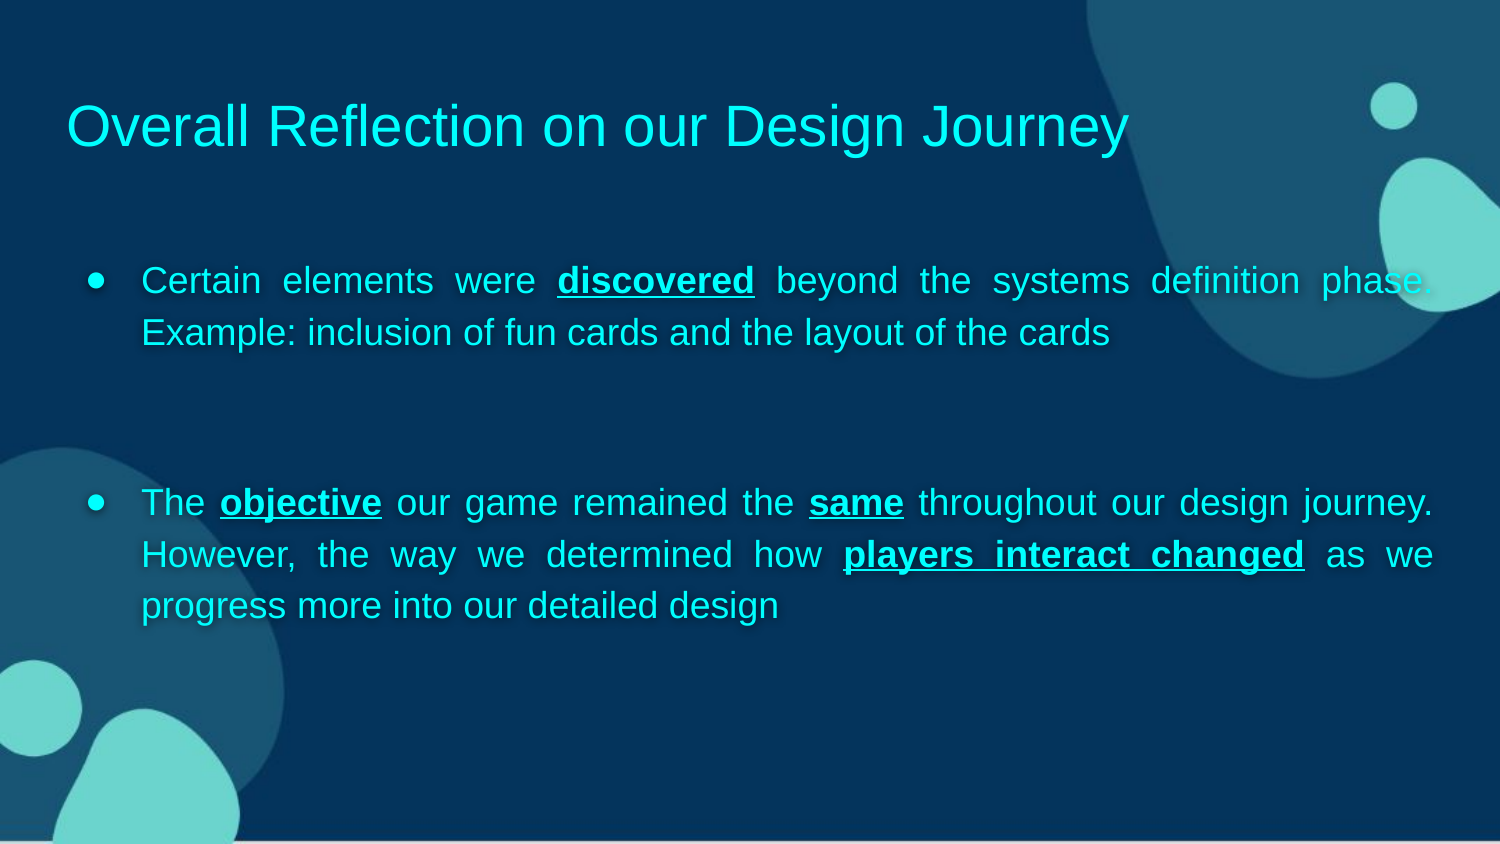

# Overall Reflection on our Design Journey
Certain elements were discovered beyond the systems definition phase. Example: inclusion of fun cards and the layout of the cards

The objective our game remained the same throughout our design journey. However, the way we determined how players interact changed as we progress more into our detailed design